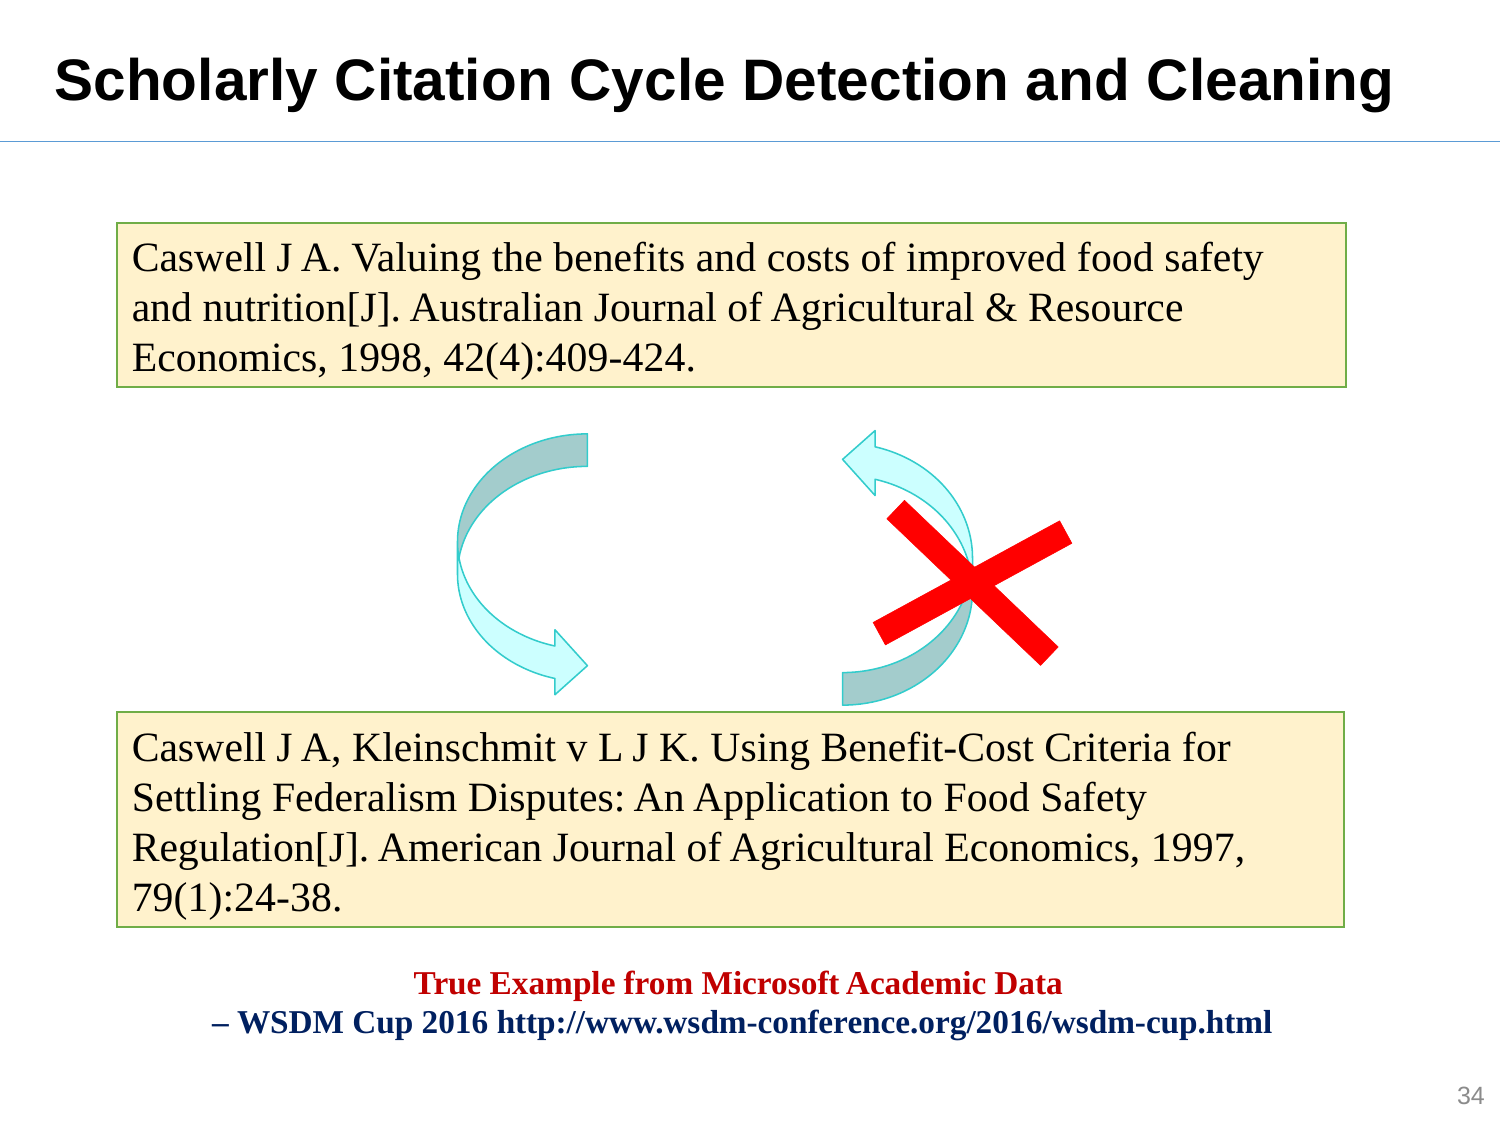

# Scholarly Citation Cycle Detection and Cleaning
Caswell J A. Valuing the benefits and costs of improved food safety and nutrition[J]. Australian Journal of Agricultural & Resource Economics, 1998, 42(4):409-424.

Caswell J A, Kleinschmit v L J K. Using Benefit-Cost Criteria for Settling Federalism Disputes: An Application to Food Safety Regulation[J]. American Journal of Agricultural Economics, 1997, 79(1):24-38.
True Example from Microsoft Academic Data
 – WSDM Cup 2016 http://www.wsdm-conference.org/2016/wsdm-cup.html

34